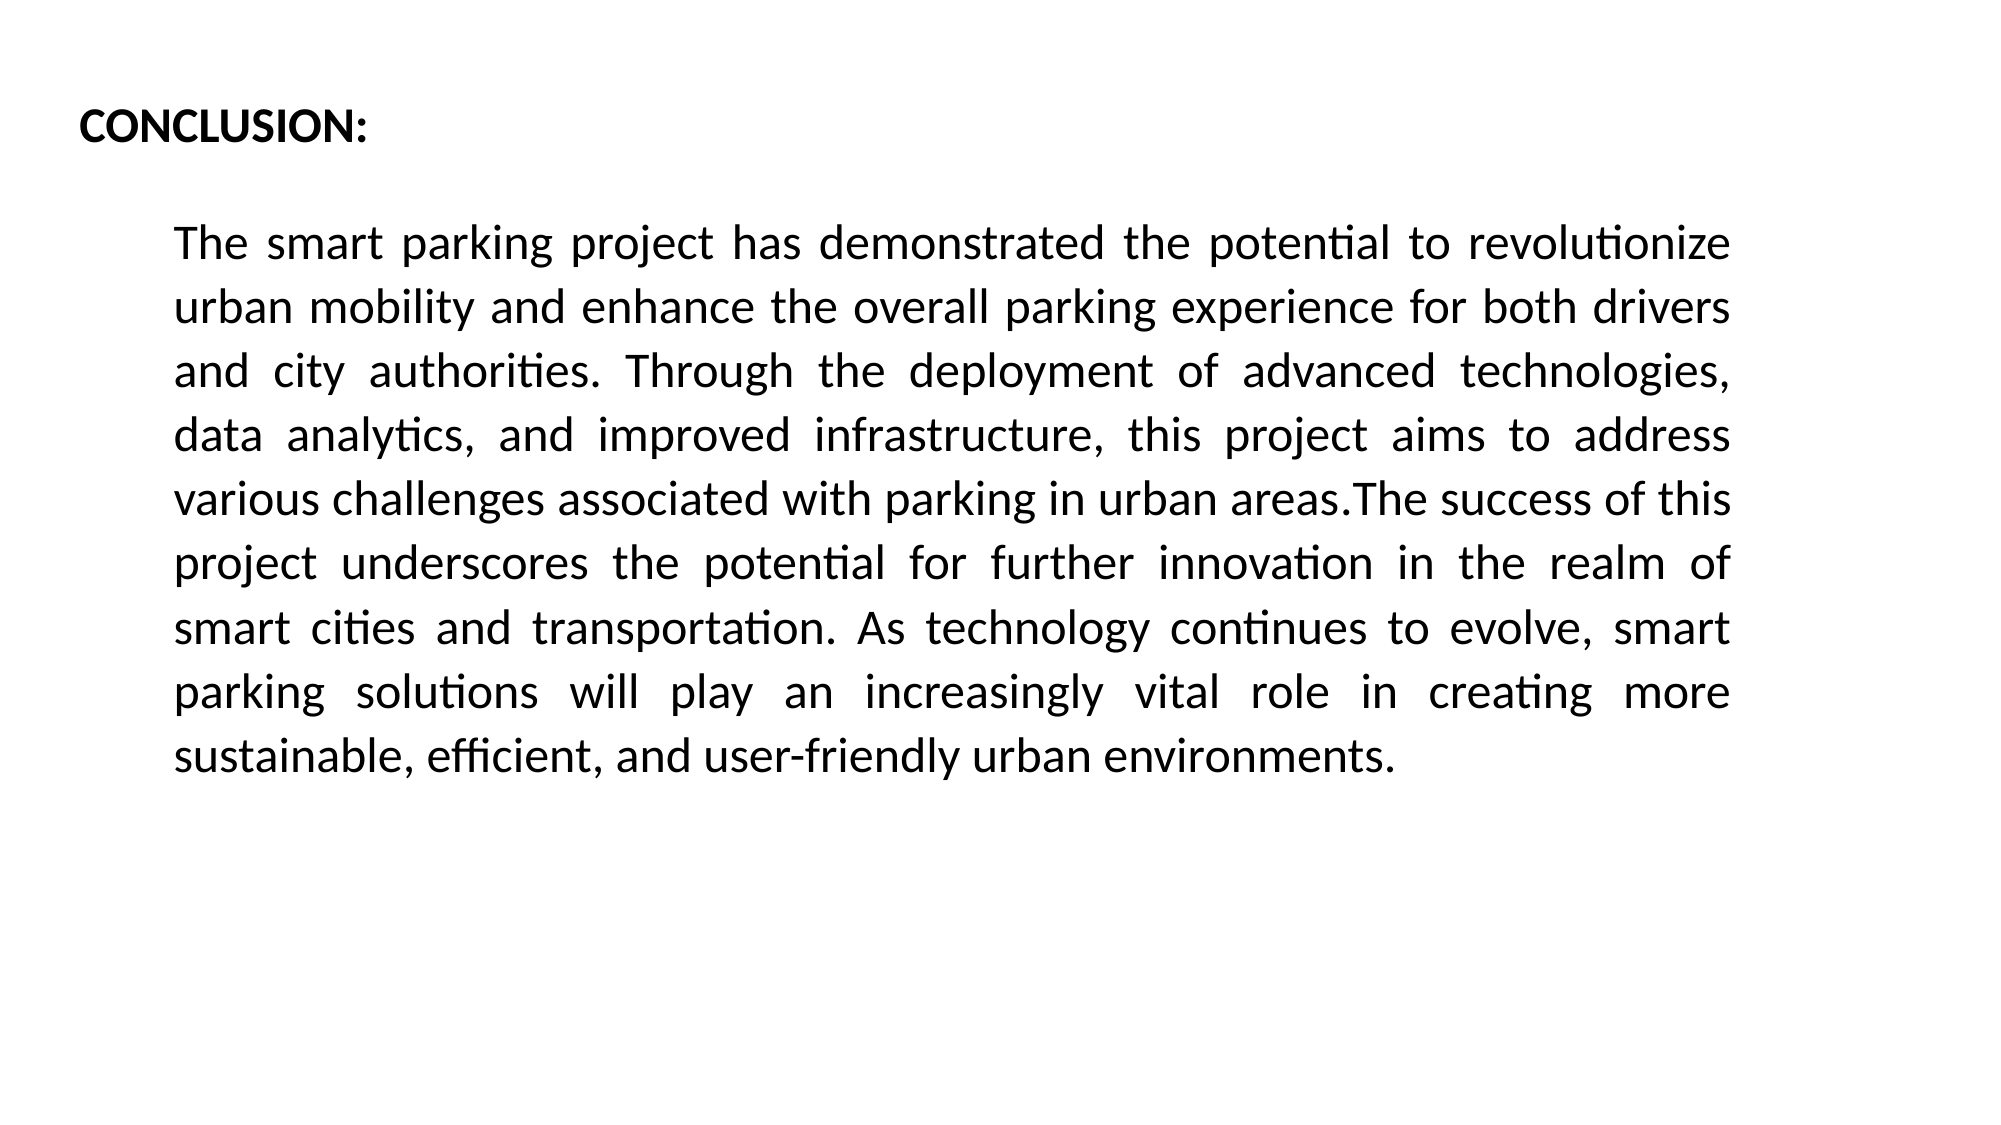

# CONCLUSION:
The smart parking project has demonstrated the potential to revolutionize urban mobility and enhance the overall parking experience for both drivers and city authorities. Through the deployment of advanced technologies, data analytics, and improved infrastructure, this project aims to address various challenges associated with parking in urban areas.The success of this project underscores the potential for further innovation in the realm of smart cities and transportation. As technology continues to evolve, smart parking solutions will play an increasingly vital role in creating more sustainable, efficient, and user-friendly urban environments.